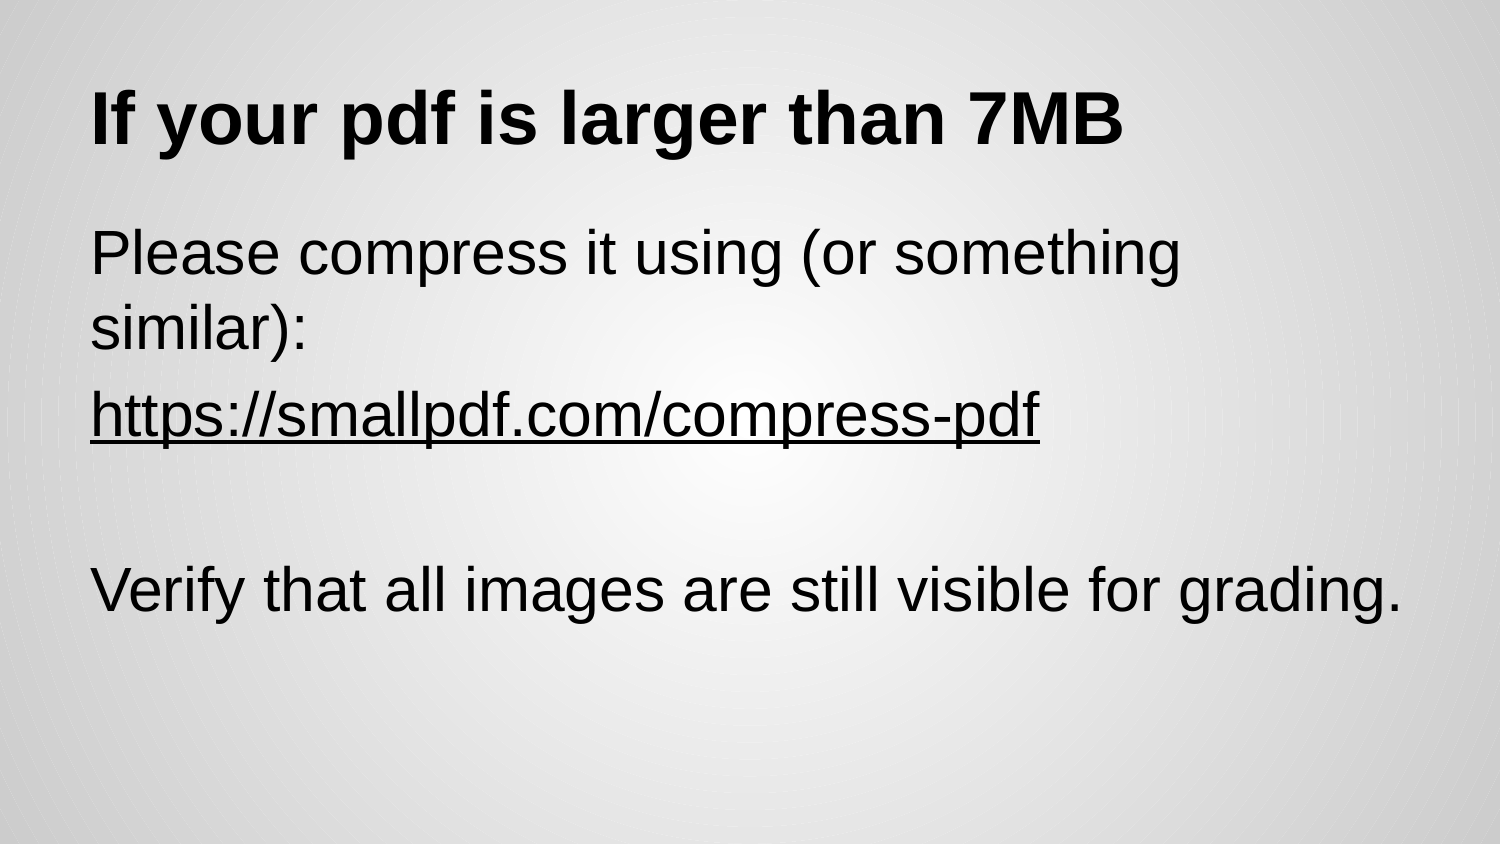

# If your pdf is larger than 7MB
Please compress it using (or something similar):
https://smallpdf.com/compress-pdf

Verify that all images are still visible for grading.